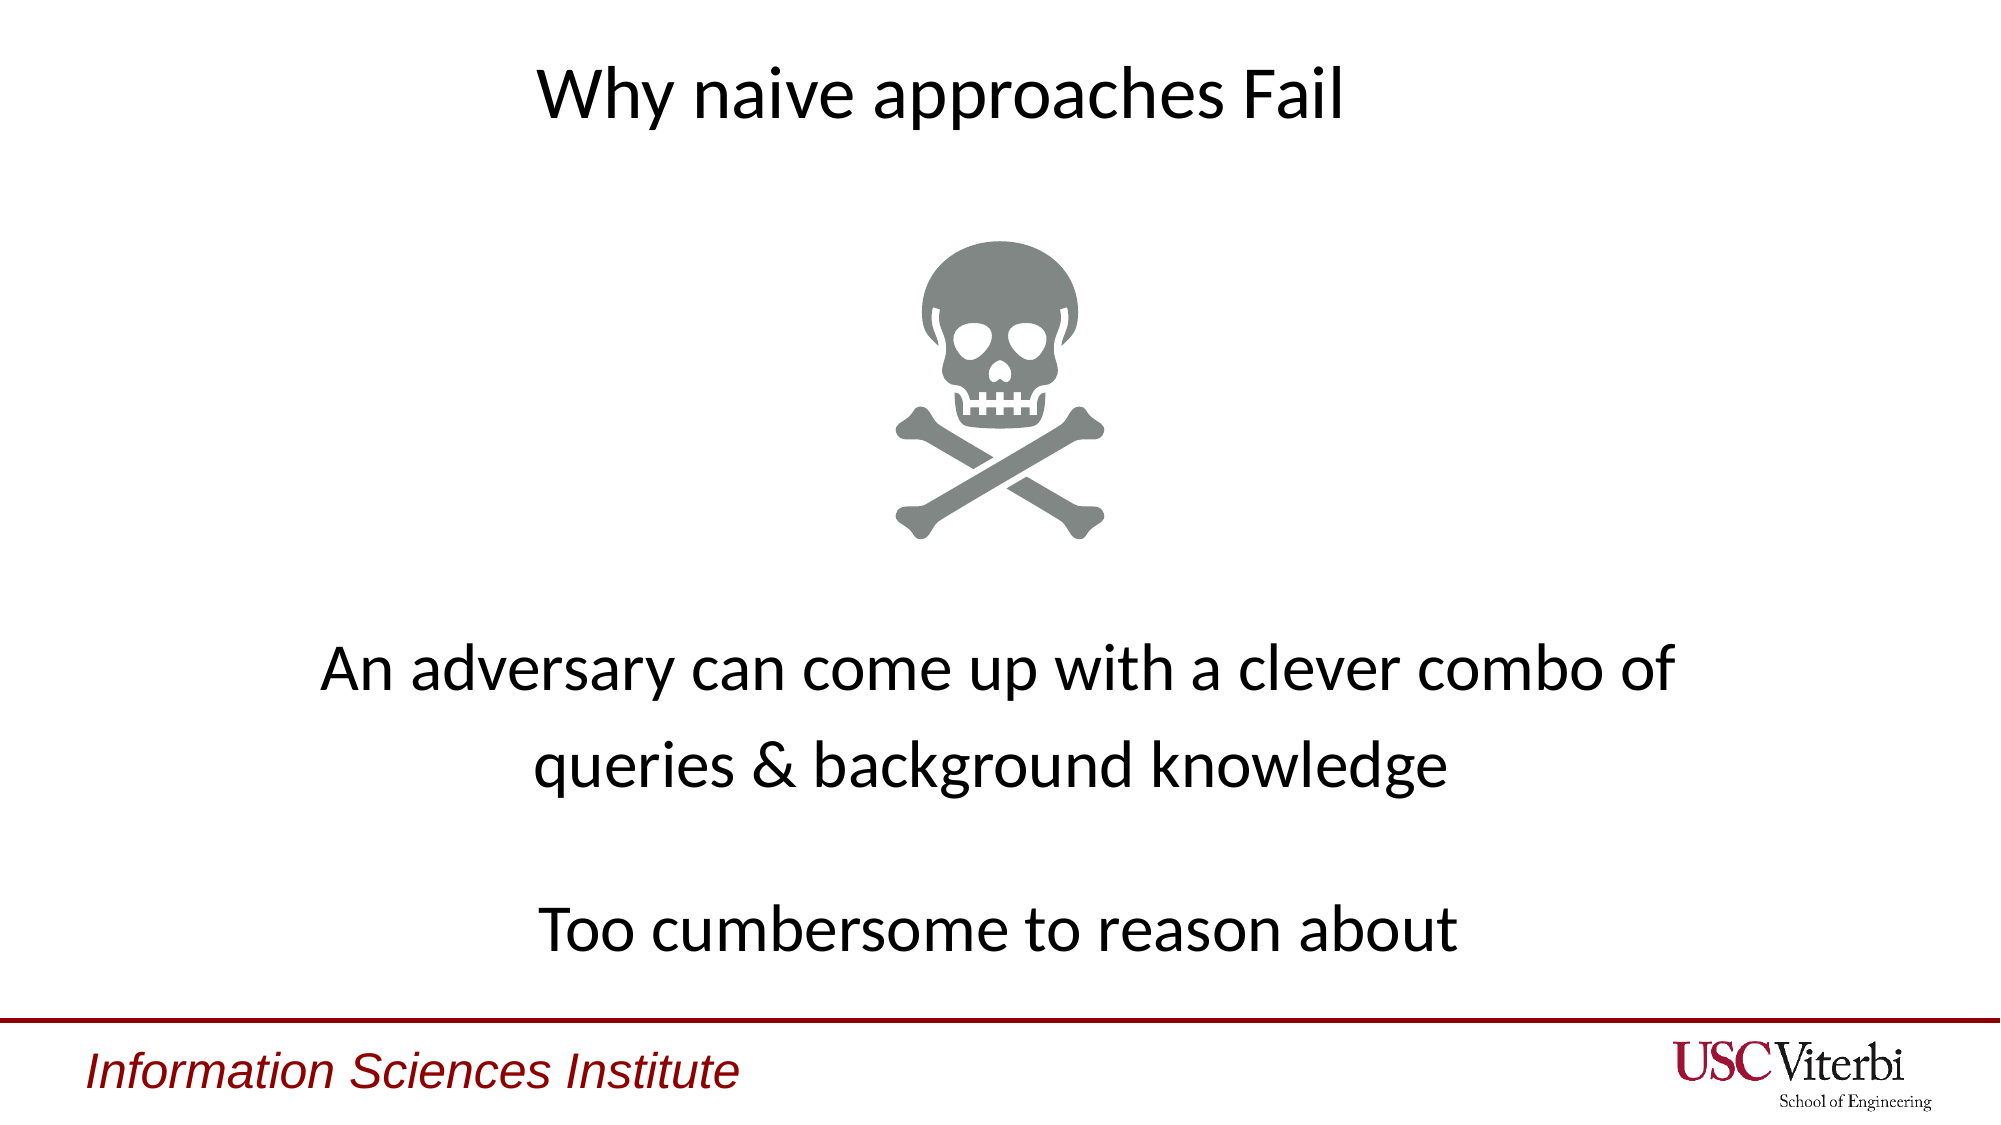

# Why naive approaches Fail

An adversary can come up with a clever combo of queries & background knowledge
Too cumbersome to reason about
18